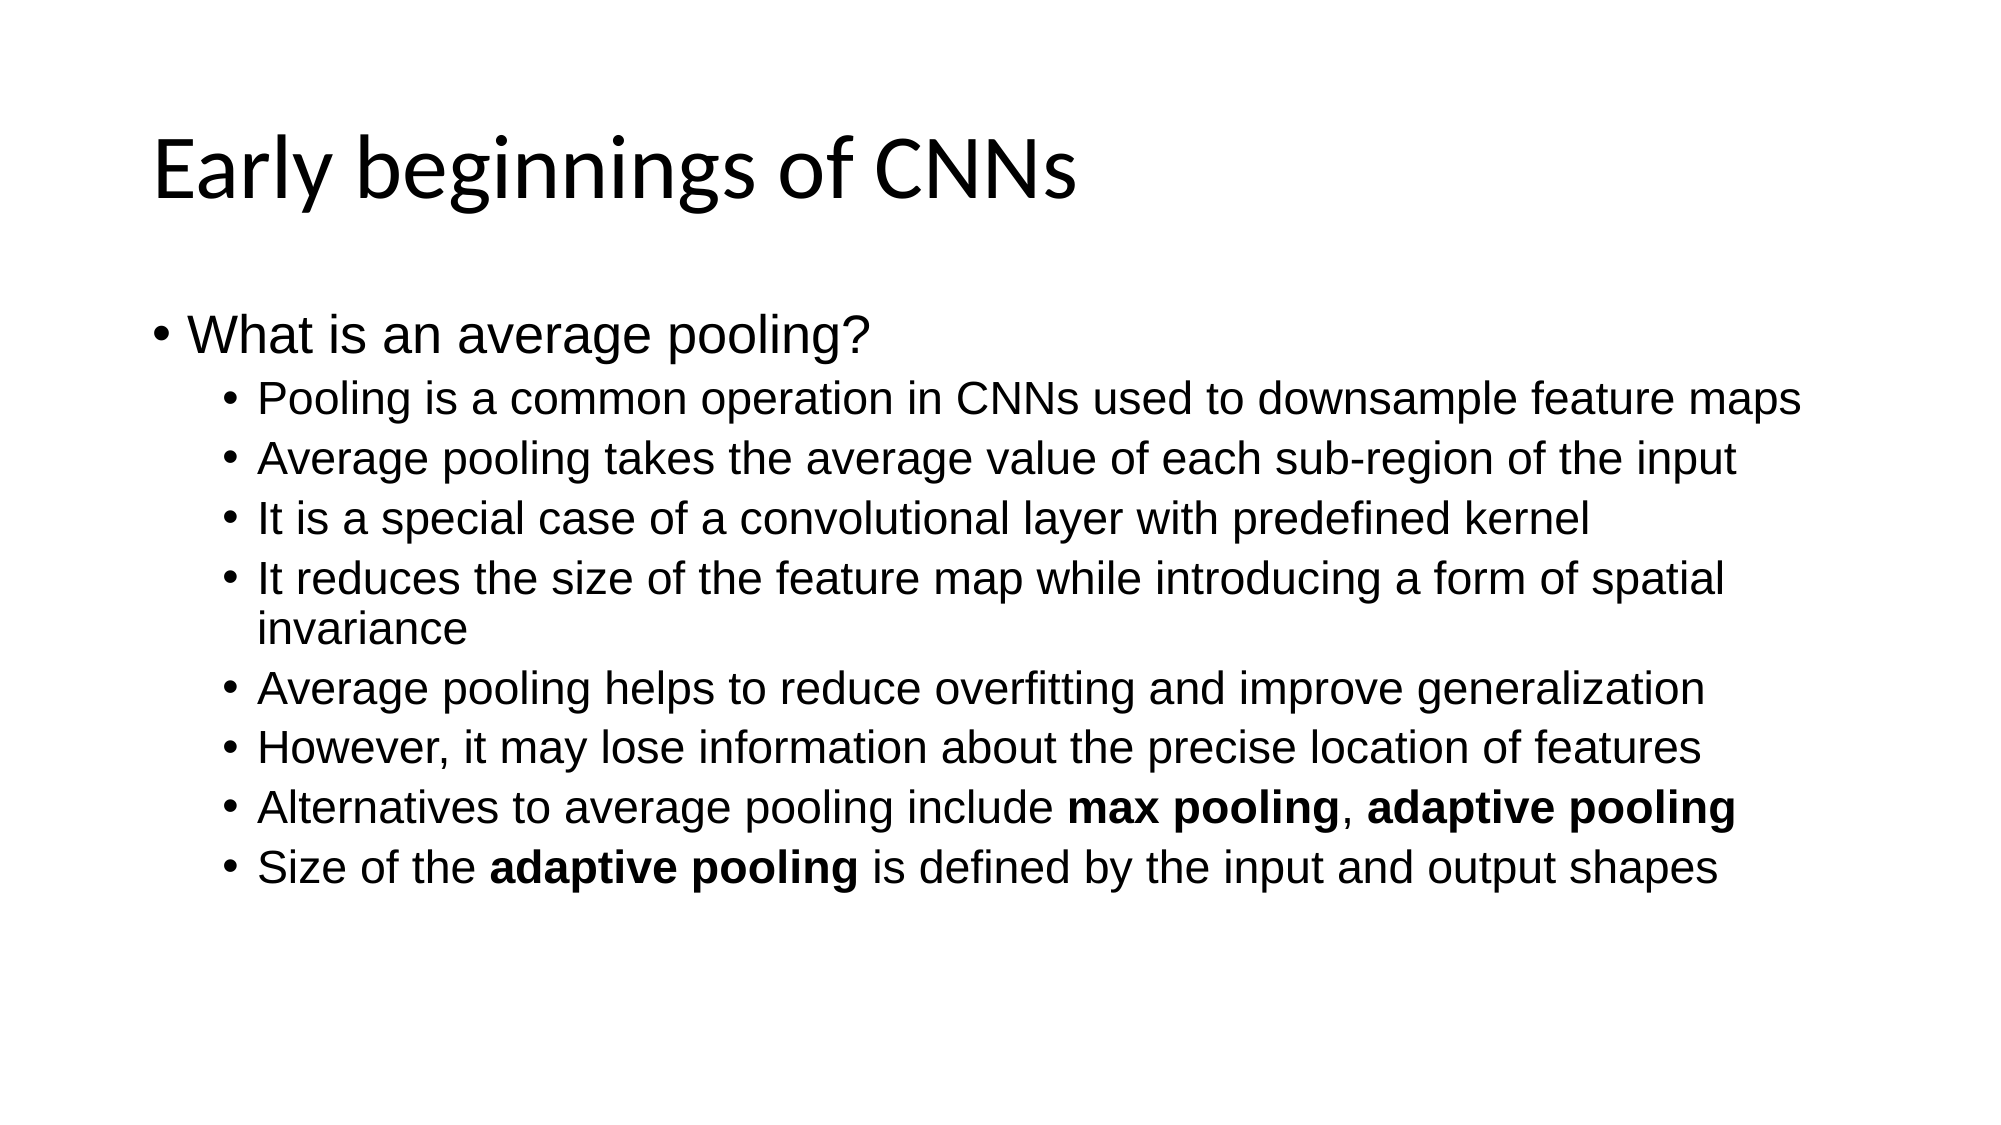

# Early beginnings of CNNs
What is an average pooling?
Pooling is a common operation in CNNs used to downsample feature maps
Average pooling takes the average value of each sub-region of the input
It is a special case of a convolutional layer with predefined kernel
It reduces the size of the feature map while introducing a form of spatial invariance
Average pooling helps to reduce overfitting and improve generalization
However, it may lose information about the precise location of features
Alternatives to average pooling include max pooling, adaptive pooling
Size of the adaptive pooling is defined by the input and output shapes